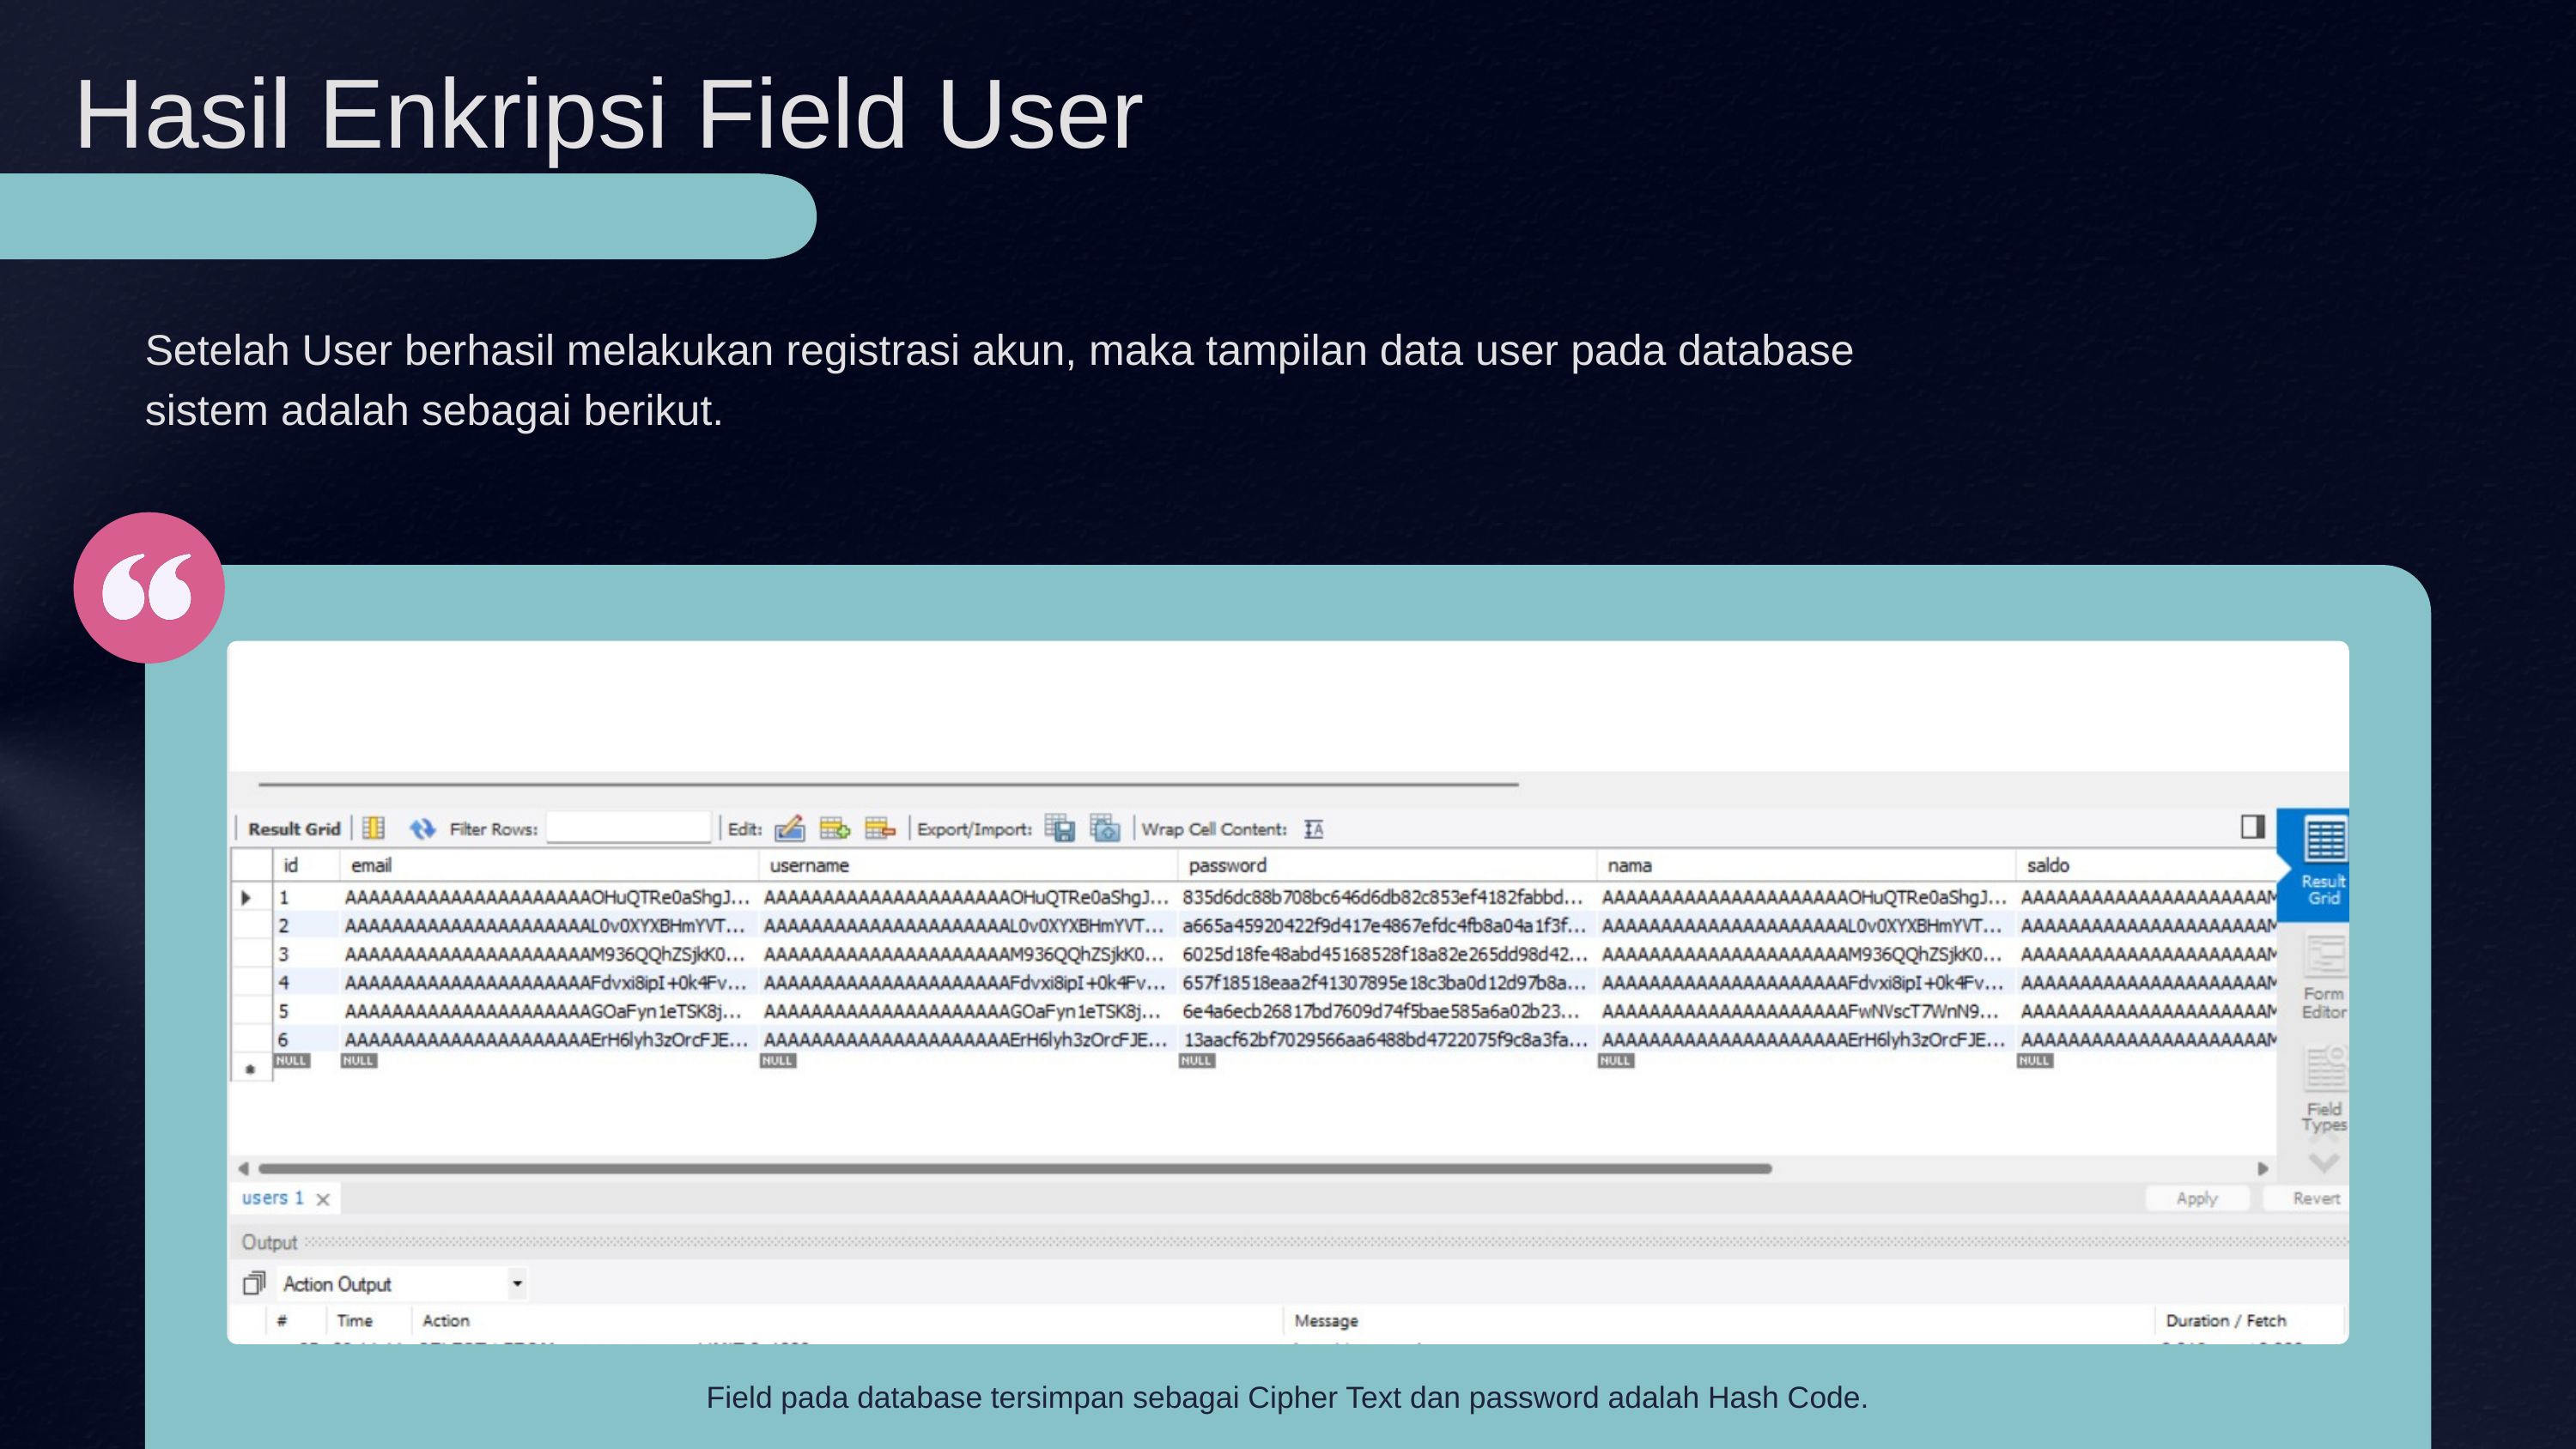

Hasil Enkripsi Field User
Setelah User berhasil melakukan registrasi akun, maka tampilan data user pada database sistem adalah sebagai berikut.

Field pada database tersimpan sebagai Cipher Text dan password adalah Hash Code.